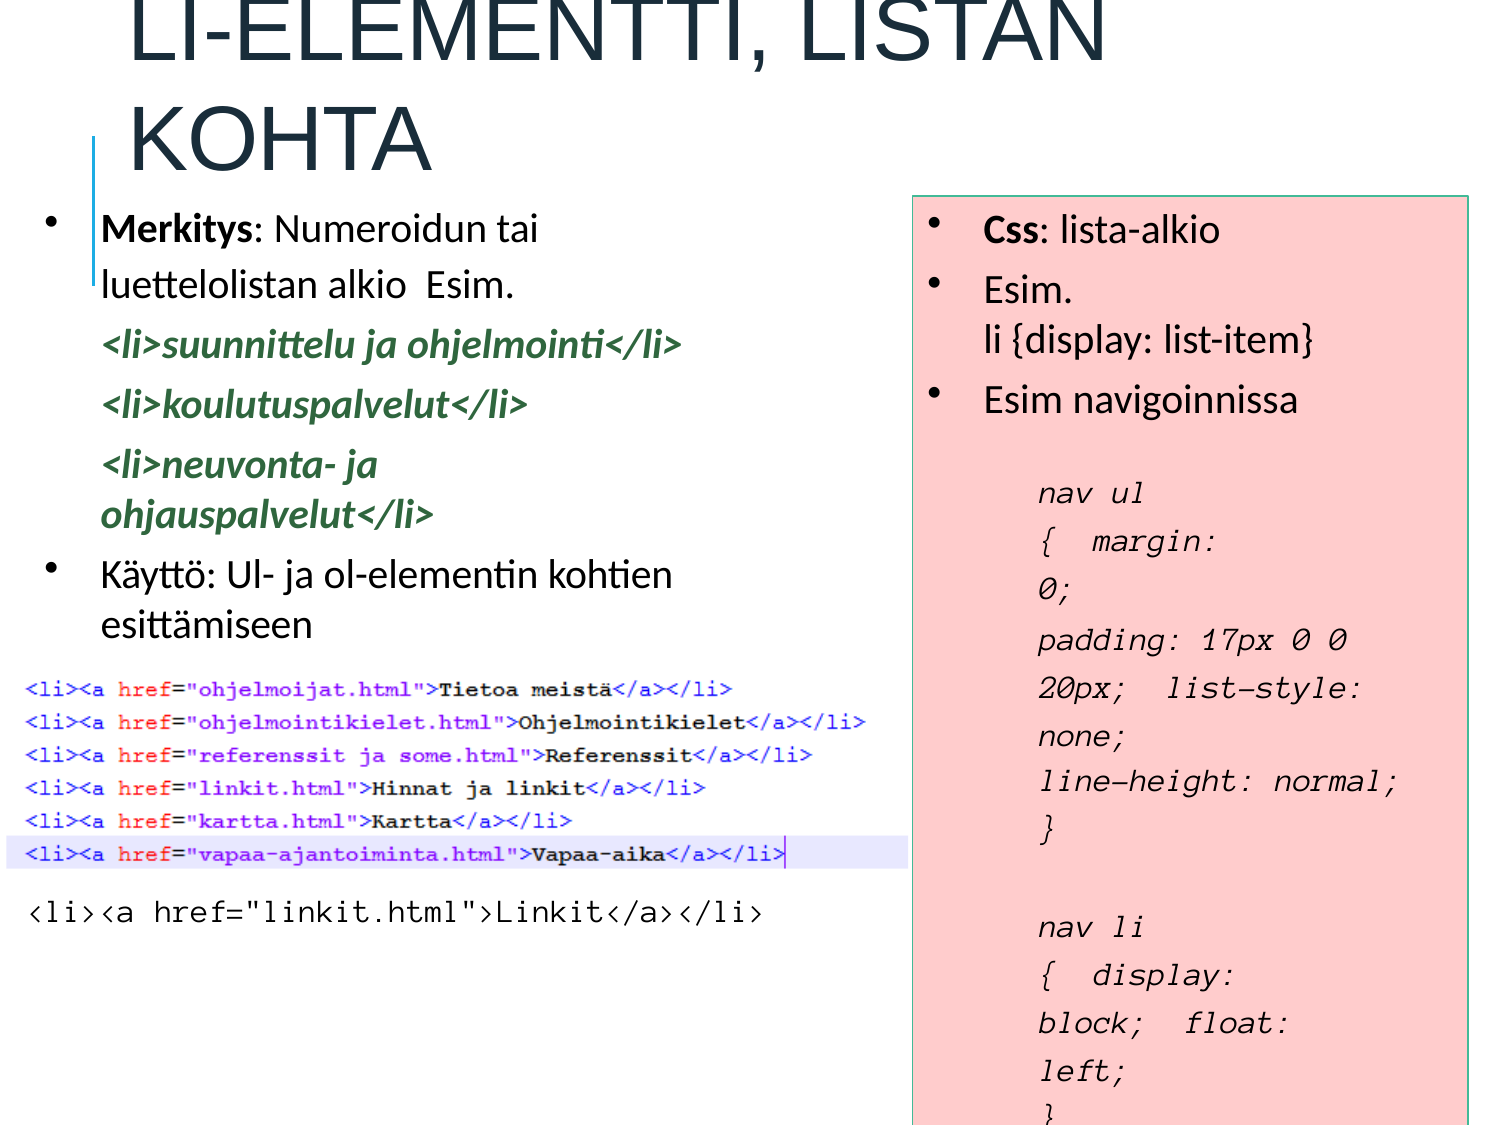

# Li-elementti, listan kohta
Merkitys: Numeroidun tai luettelolistan alkio  Esim.
<li>suunnittelu ja ohjelmointi</li>
<li>koulutuspalvelut</li>
<li>neuvonta- ja ohjauspalvelut</li>
Käyttö: Ul- ja ol-elementin kohtien esittämiseen
Esim. linkit
Css: lista-alkio
Esim.
li {display: list-item}
Esim navigoinnissa
nav ul {  margin: 0;
padding: 17px 0 0 20px;  list-style: none;
line-height: normal;
}

nav li {  display: block;  float: left;
}

<li><a href="linkit.html">Linkit</a></li>
Merja Marin
19